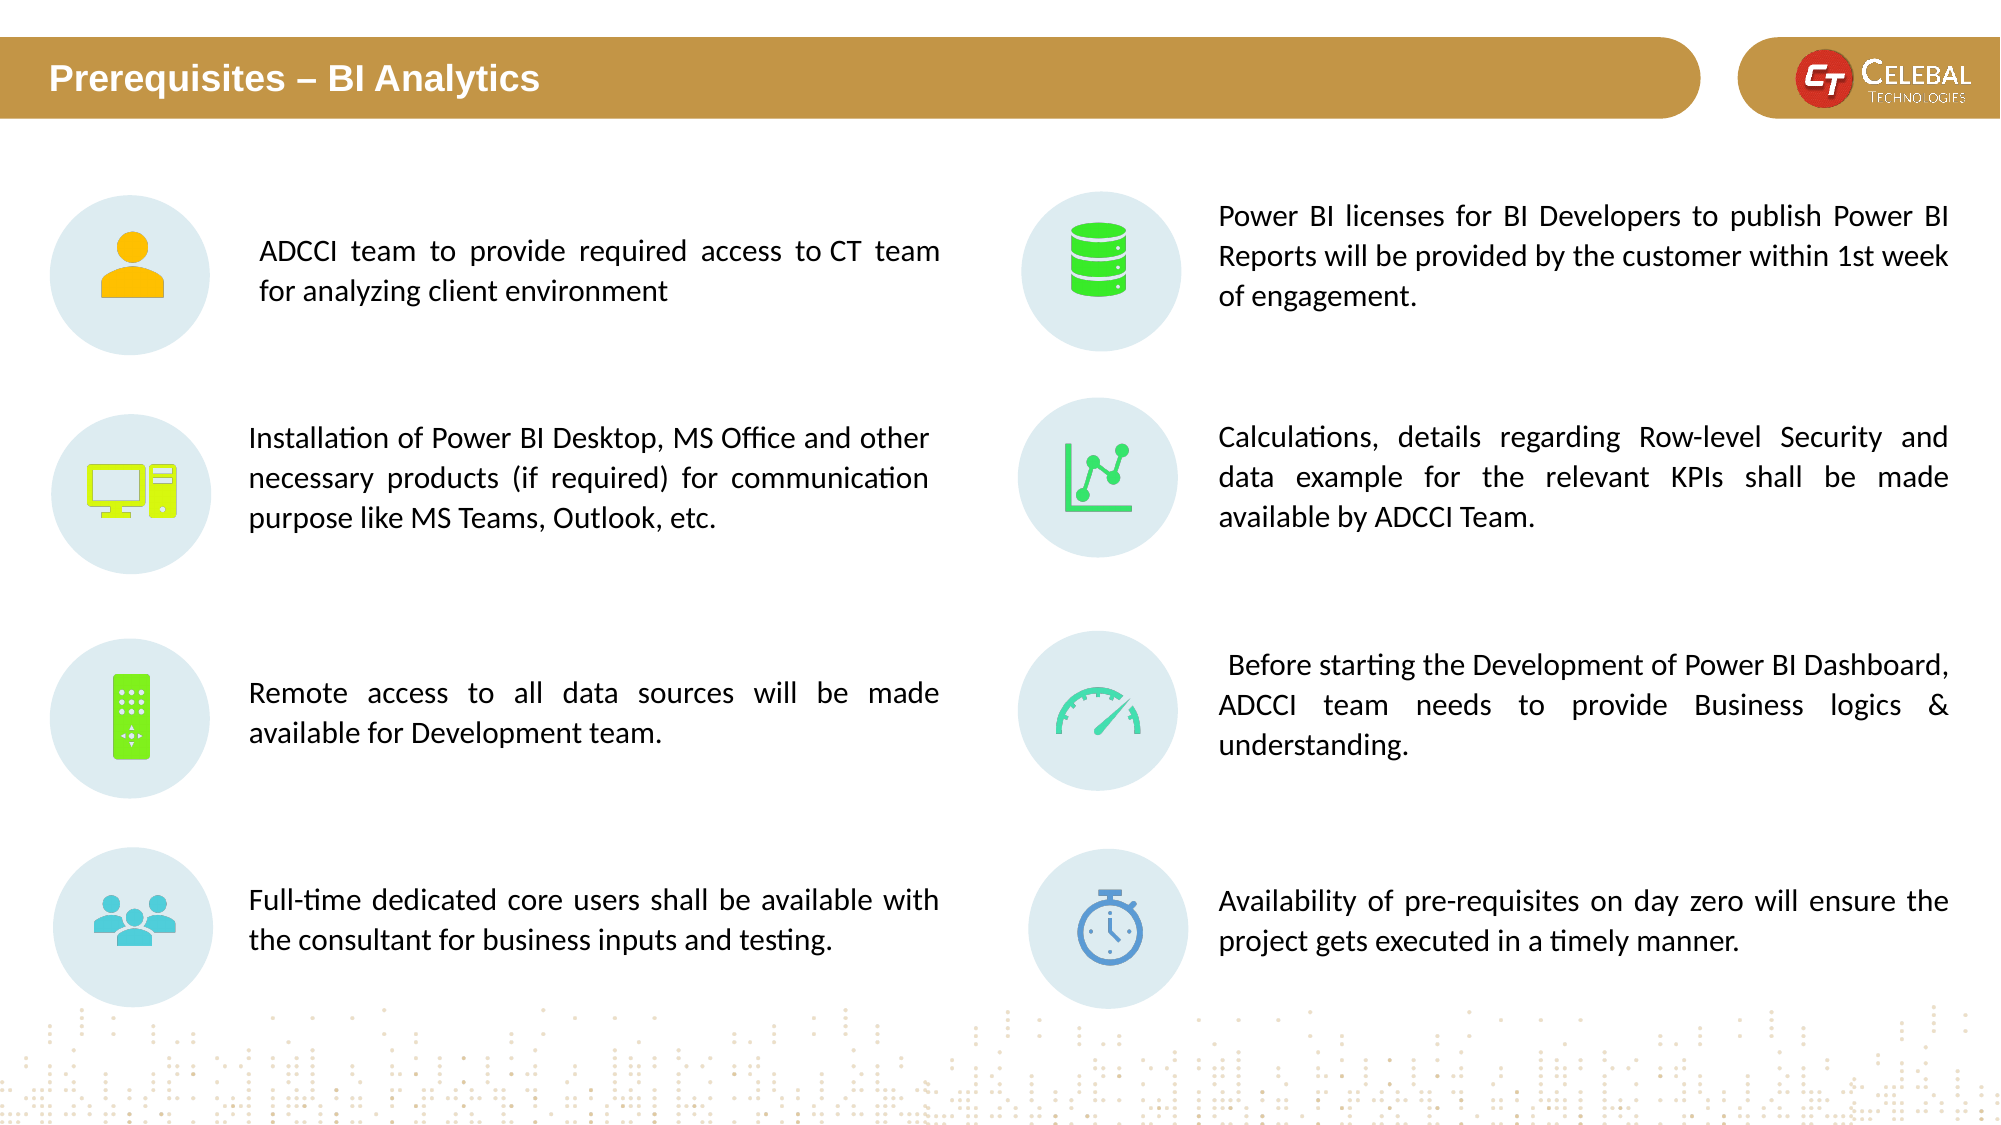

Prerequisites – BI Analytics

Power BI licenses for BI Developers to publish Power BI Reports will be provided by the customer within 1st week of engagement.

ADCCI team to provide required access to CT team for analyzing client environment

Calculations, details regarding Row-level Security and data example for the relevant KPIs shall be made available by ADCCI Team.

Installation of Power BI Desktop, MS Office and other necessary products (if required) for communication purpose like MS Teams, Outlook, etc.

 Before starting the Development of Power BI Dashboard, ADCCI team needs to provide Business logics & understanding.

Remote access to all data sources will be made available for Development team.

Full-time dedicated core users shall be available with the consultant for business inputs and testing.

Availability of pre-requisites on day zero will ensure the project gets executed in a timely manner.